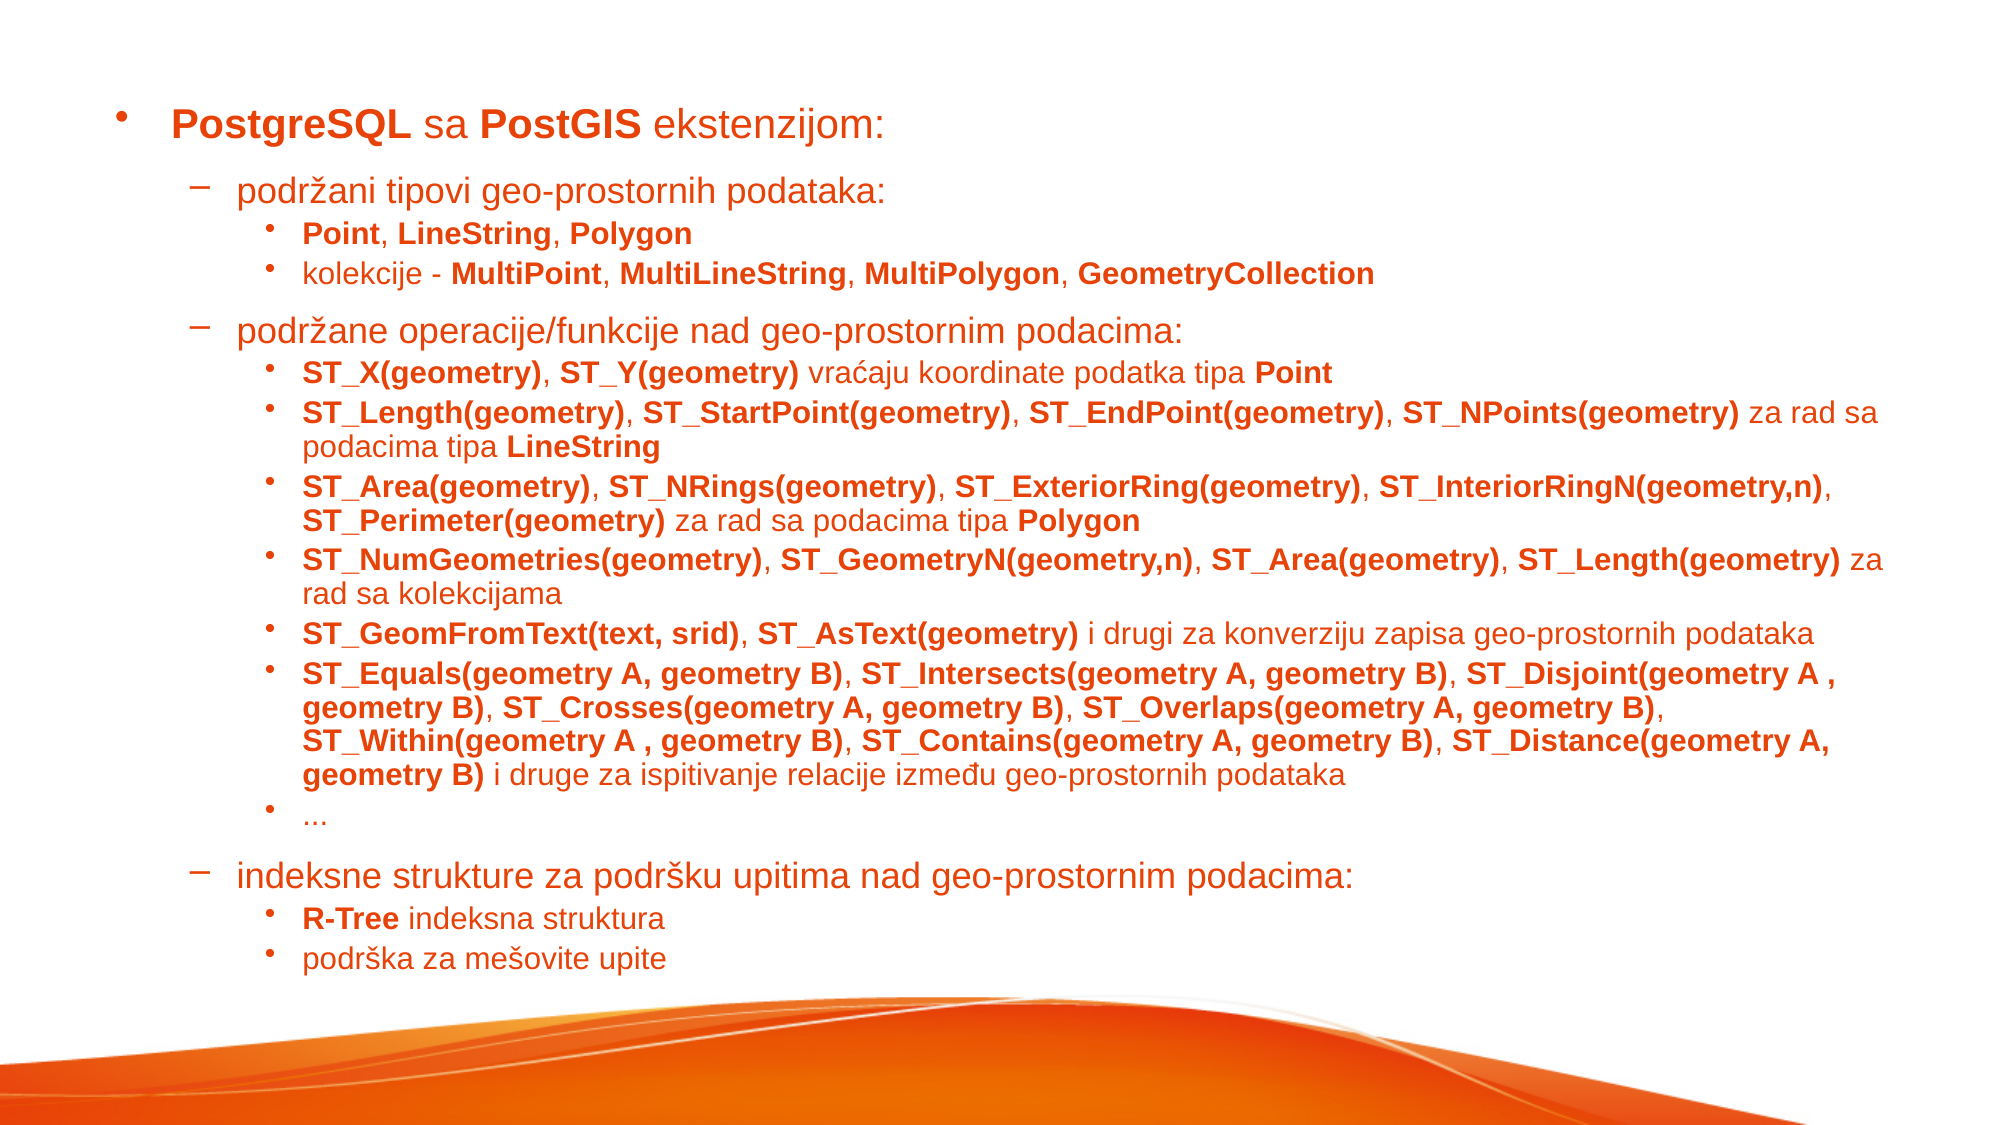

PostgreSQL sa PostGIS ekstenzijom:
podržani tipovi geo-prostornih podataka:
Point, LineString, Polygon
kolekcije - MultiPoint, MultiLineString, MultiPolygon, GeometryCollection
podržane operacije/funkcije nad geo-prostornim podacima:
ST_X(geometry), ST_Y(geometry) vraćaju koordinate podatka tipa Point
ST_Length(geometry), ST_StartPoint(geometry), ST_EndPoint(geometry), ST_NPoints(geometry) za rad sa podacima tipa LineString
ST_Area(geometry), ST_NRings(geometry), ST_ExteriorRing(geometry), ST_InteriorRingN(geometry,n), ST_Perimeter(geometry) za rad sa podacima tipa Polygon
ST_NumGeometries(geometry), ST_GeometryN(geometry,n), ST_Area(geometry), ST_Length(geometry) za rad sa kolekcijama
ST_GeomFromText(text, srid), ST_AsText(geometry) i drugi za konverziju zapisa geo-prostornih podataka
ST_Equals(geometry A, geometry B), ST_Intersects(geometry A, geometry B), ST_Disjoint(geometry A , geometry B), ST_Crosses(geometry A, geometry B), ST_Overlaps(geometry A, geometry B), ST_Within(geometry A , geometry B), ST_Contains(geometry A, geometry B), ST_Distance(geometry A, geometry B) i druge za ispitivanje relacije između geo-prostornih podataka
...
indeksne strukture za podršku upitima nad geo-prostornim podacima:
R-Tree indeksna struktura
podrška za mešovite upite